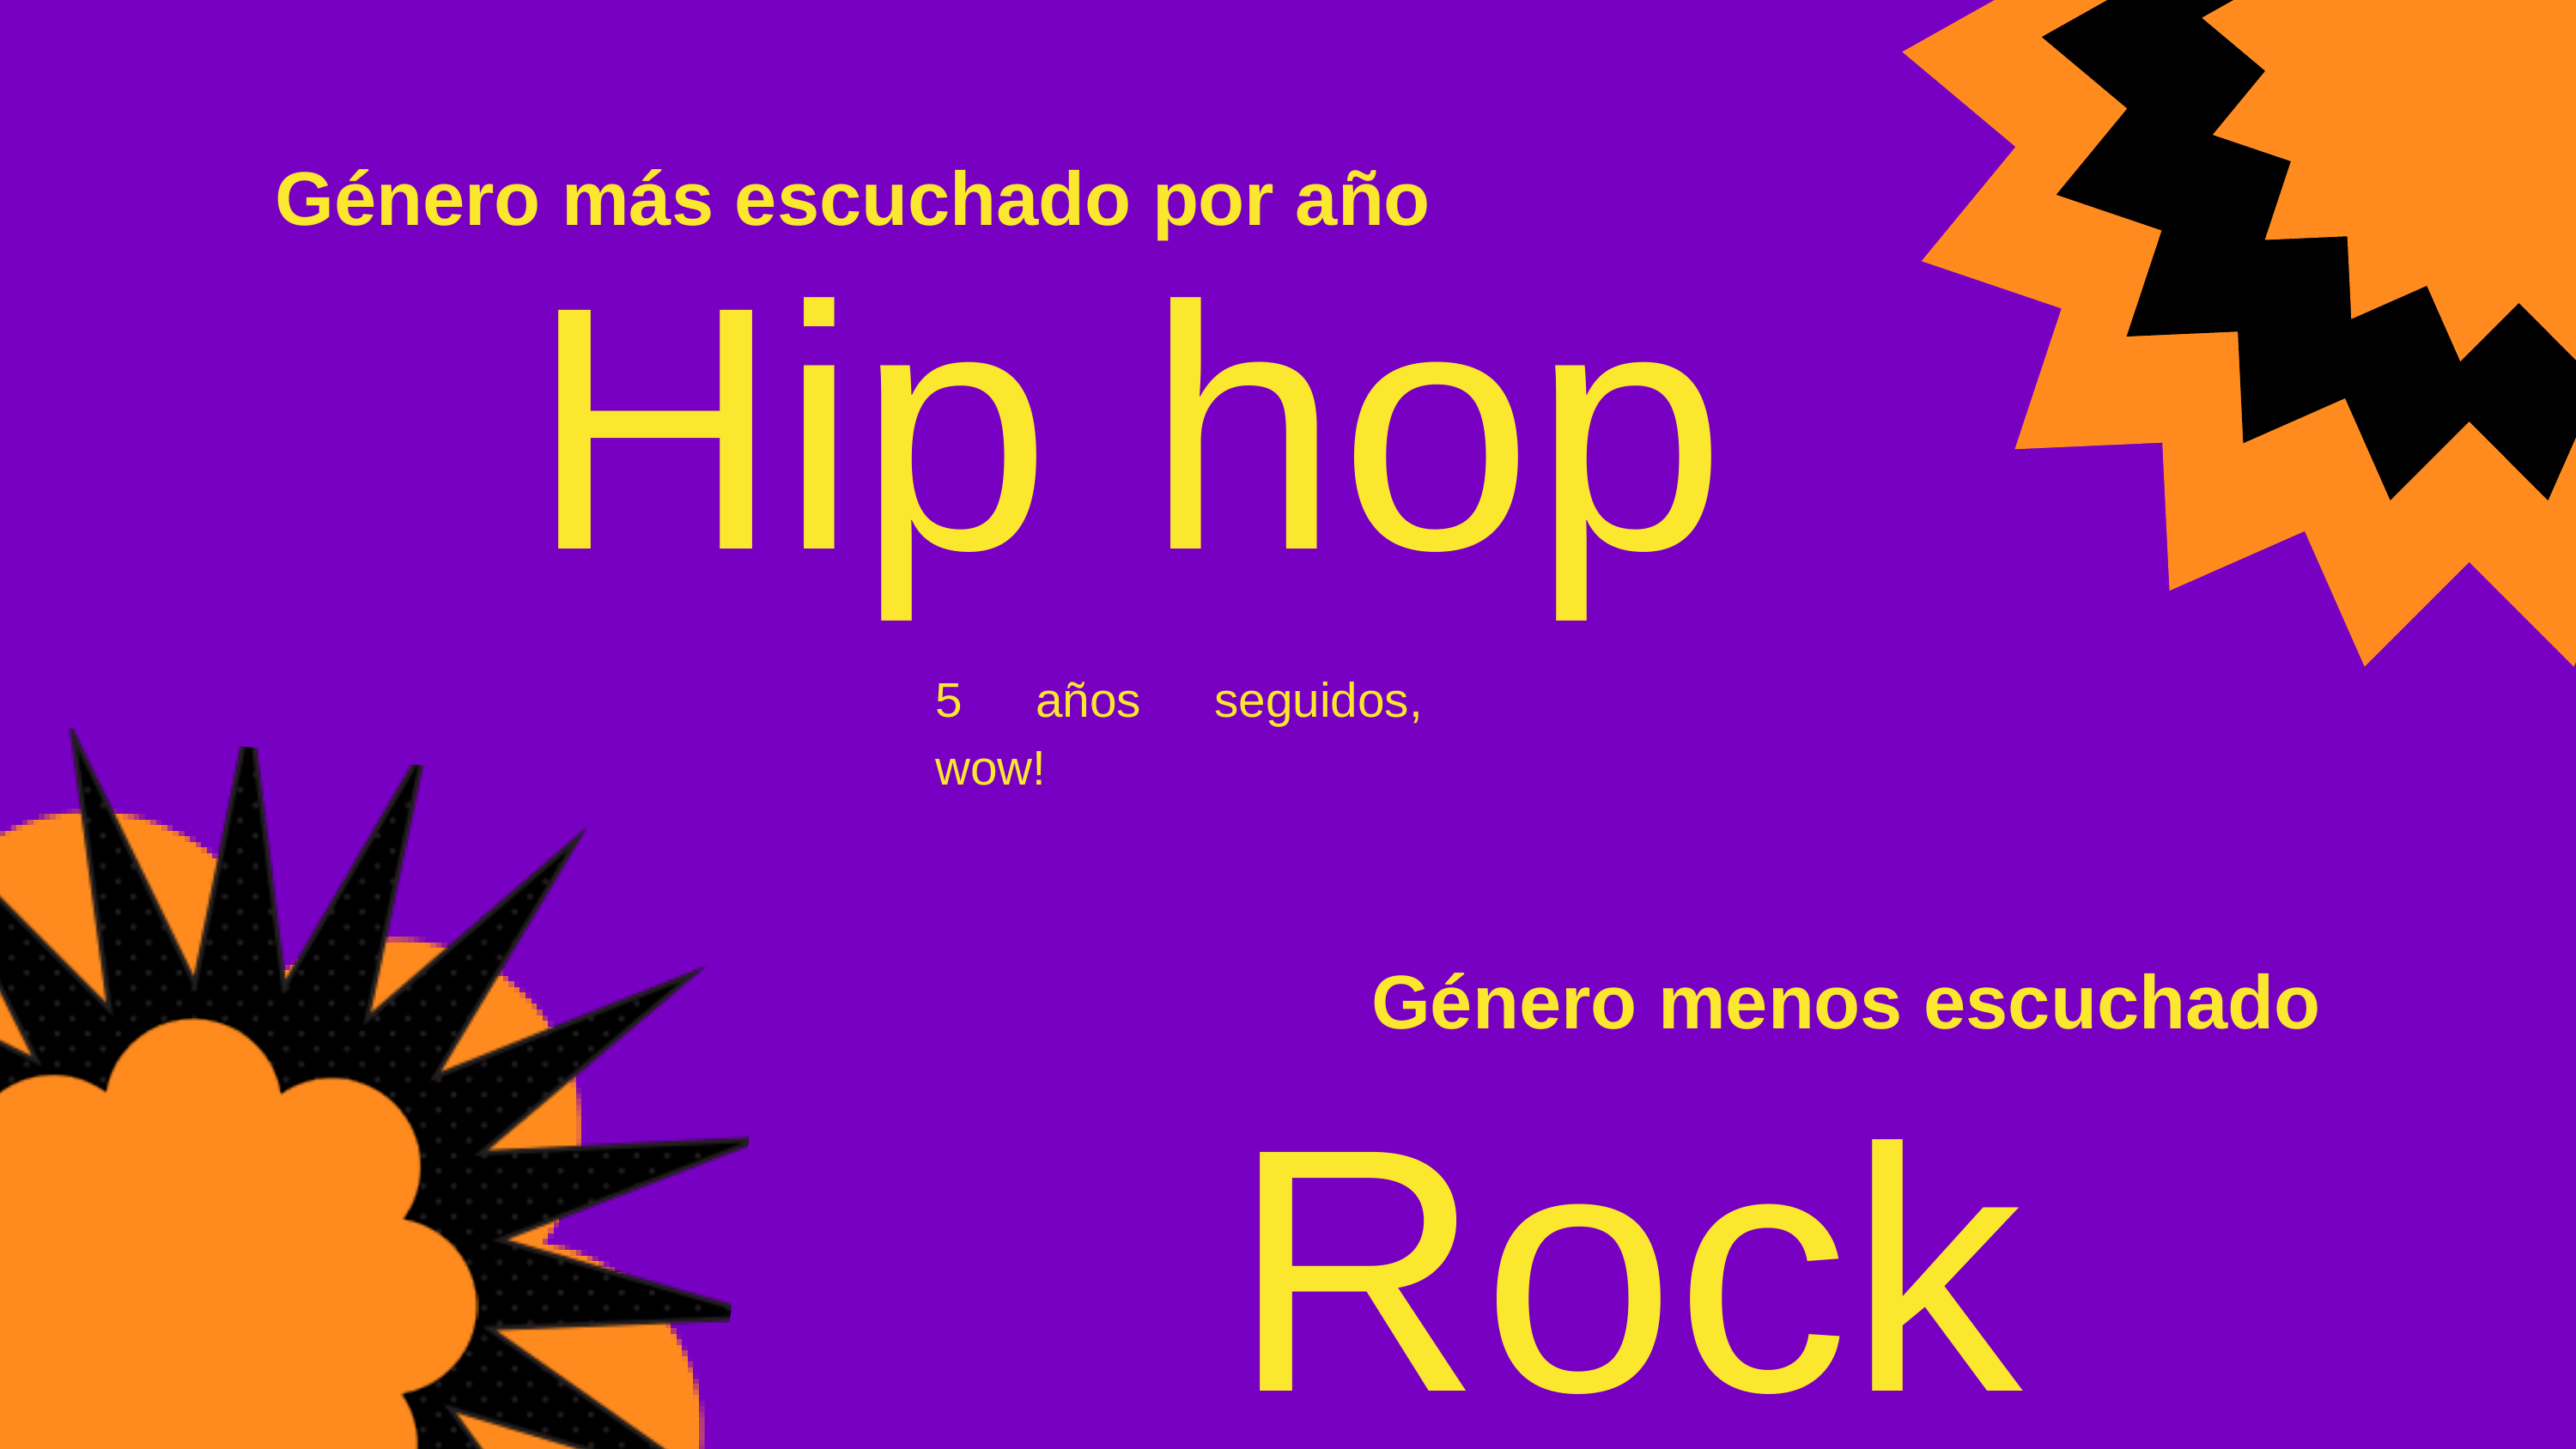

Hip hop
Género más escuchado por año
5 años seguidos, wow!

Género menos escuchado
Rock